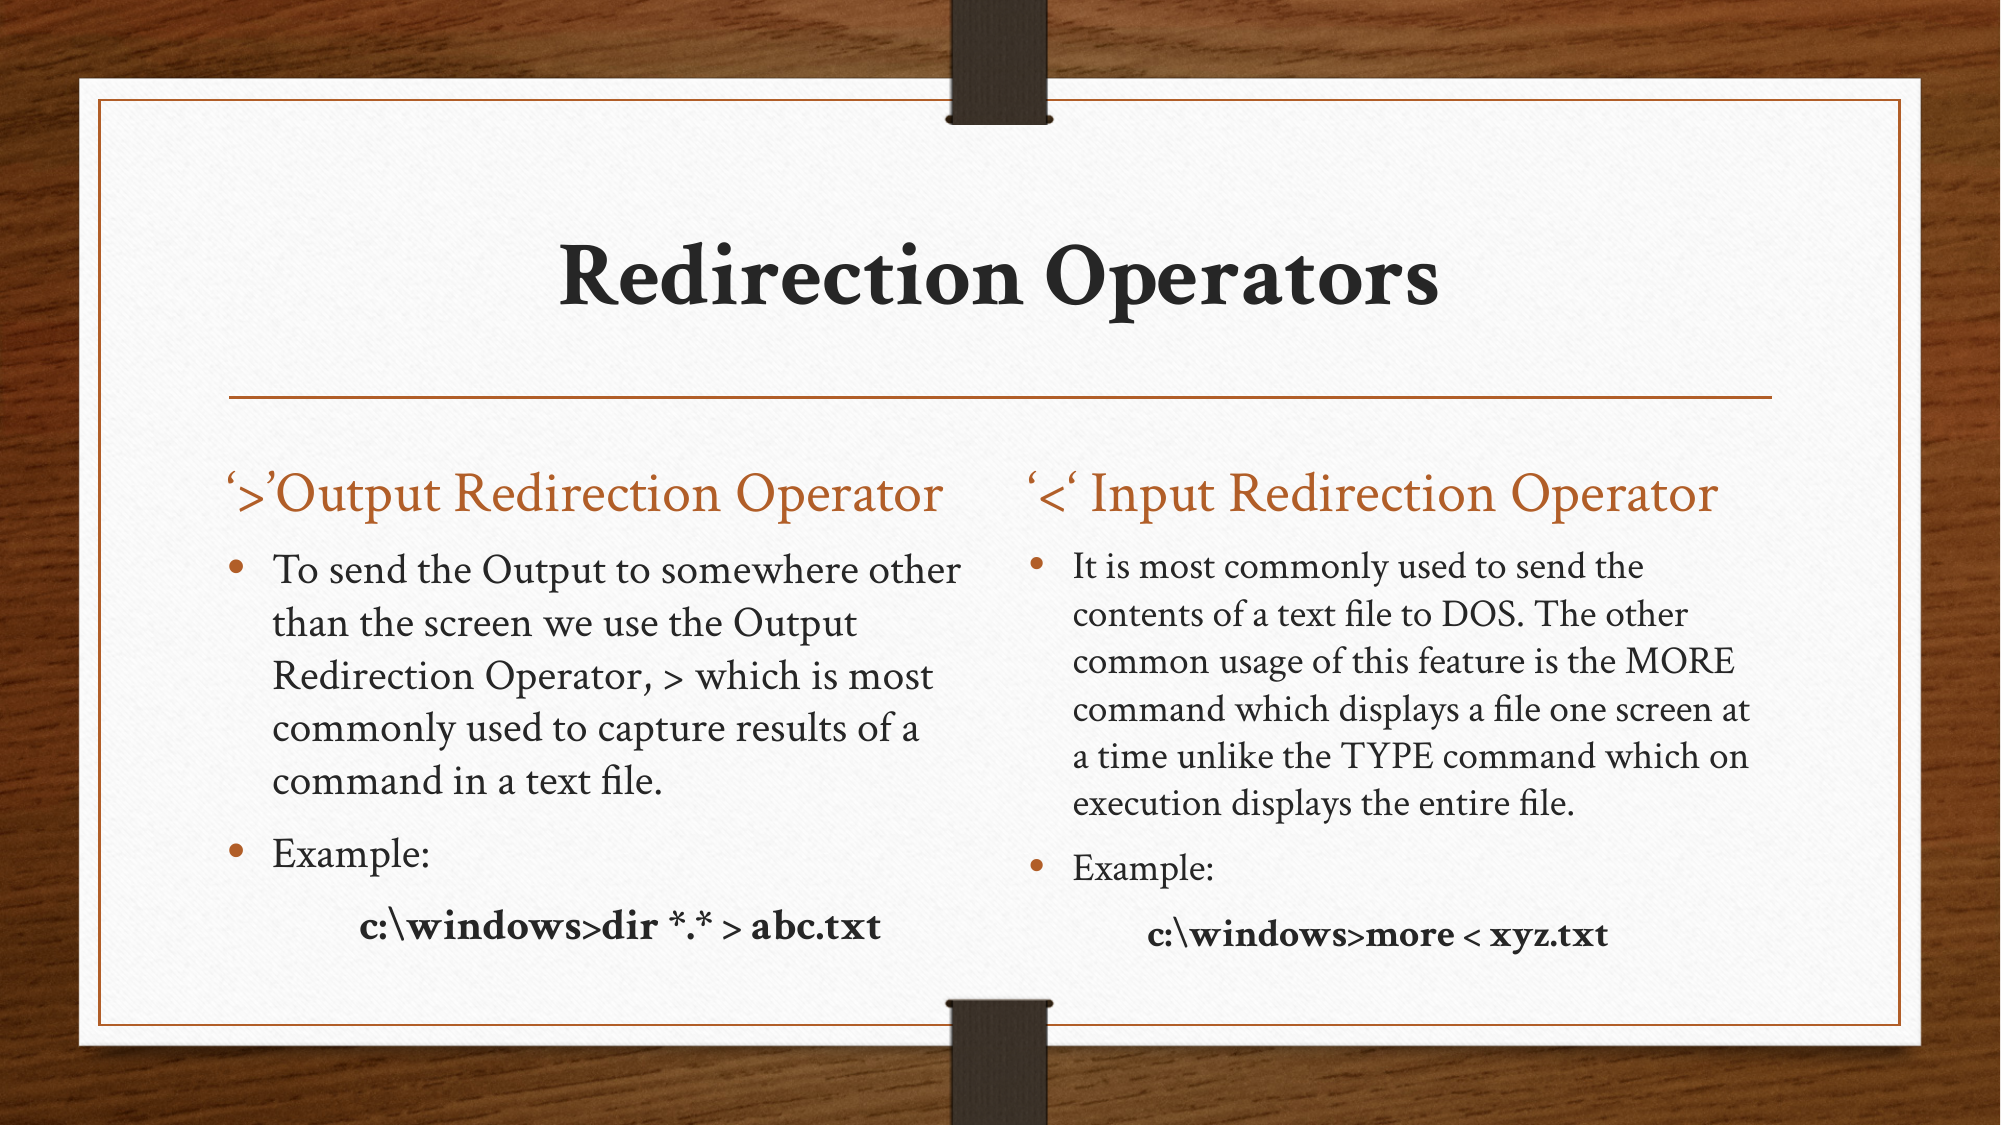

# Redirection Operators
‘>’Output Redirection Operator
‘<‘ Input Redirection Operator
To send the Output to somewhere other than the screen we use the Output Redirection Operator, > which is most commonly used to capture results of a command in a text file.
Example:
	c:\windows>dir *.* > abc.txt
It is most commonly used to send the contents of a text file to DOS. The other common usage of this feature is the MORE command which displays a file one screen at a time unlike the TYPE command which on execution displays the entire file.
Example:
	c:\windows>more < xyz.txt